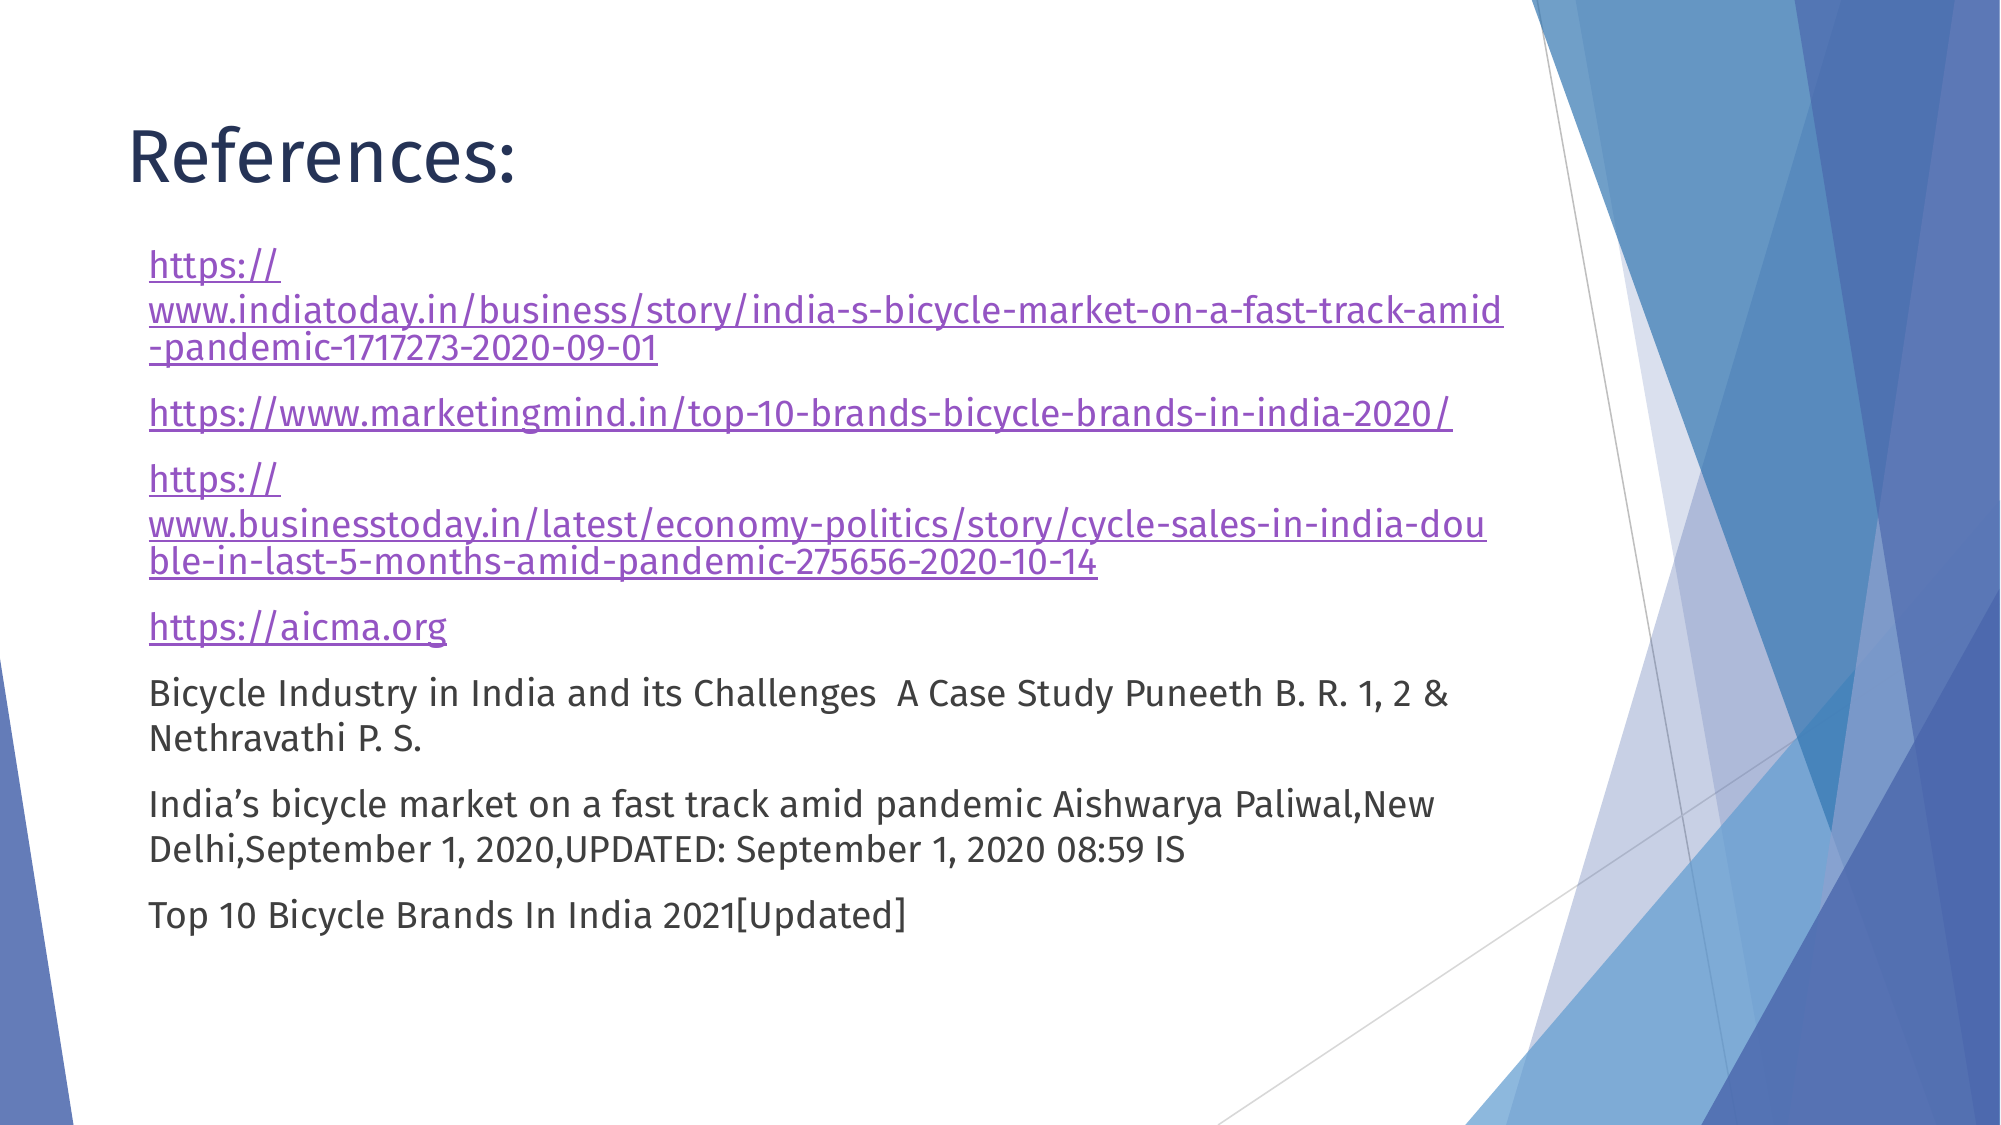

# References:
https://www.indiatoday.in/business/story/india-s-bicycle-market-on-a-fast-track-amid-pandemic-1717273-2020-09-01
https://www.marketingmind.in/top-10-brands-bicycle-brands-in-india-2020/
https://www.businesstoday.in/latest/economy-politics/story/cycle-sales-in-india-double-in-last-5-months-amid-pandemic-275656-2020-10-14
https://aicma.org
Bicycle Industry in India and its Challenges  A Case Study Puneeth B. R. 1, 2 & Nethravathi P. S.
India’s bicycle market on a fast track amid pandemic Aishwarya Paliwal,New Delhi,September 1, 2020,UPDATED: September 1, 2020 08:59 IS
Top 10 Bicycle Brands In India 2021[Updated]